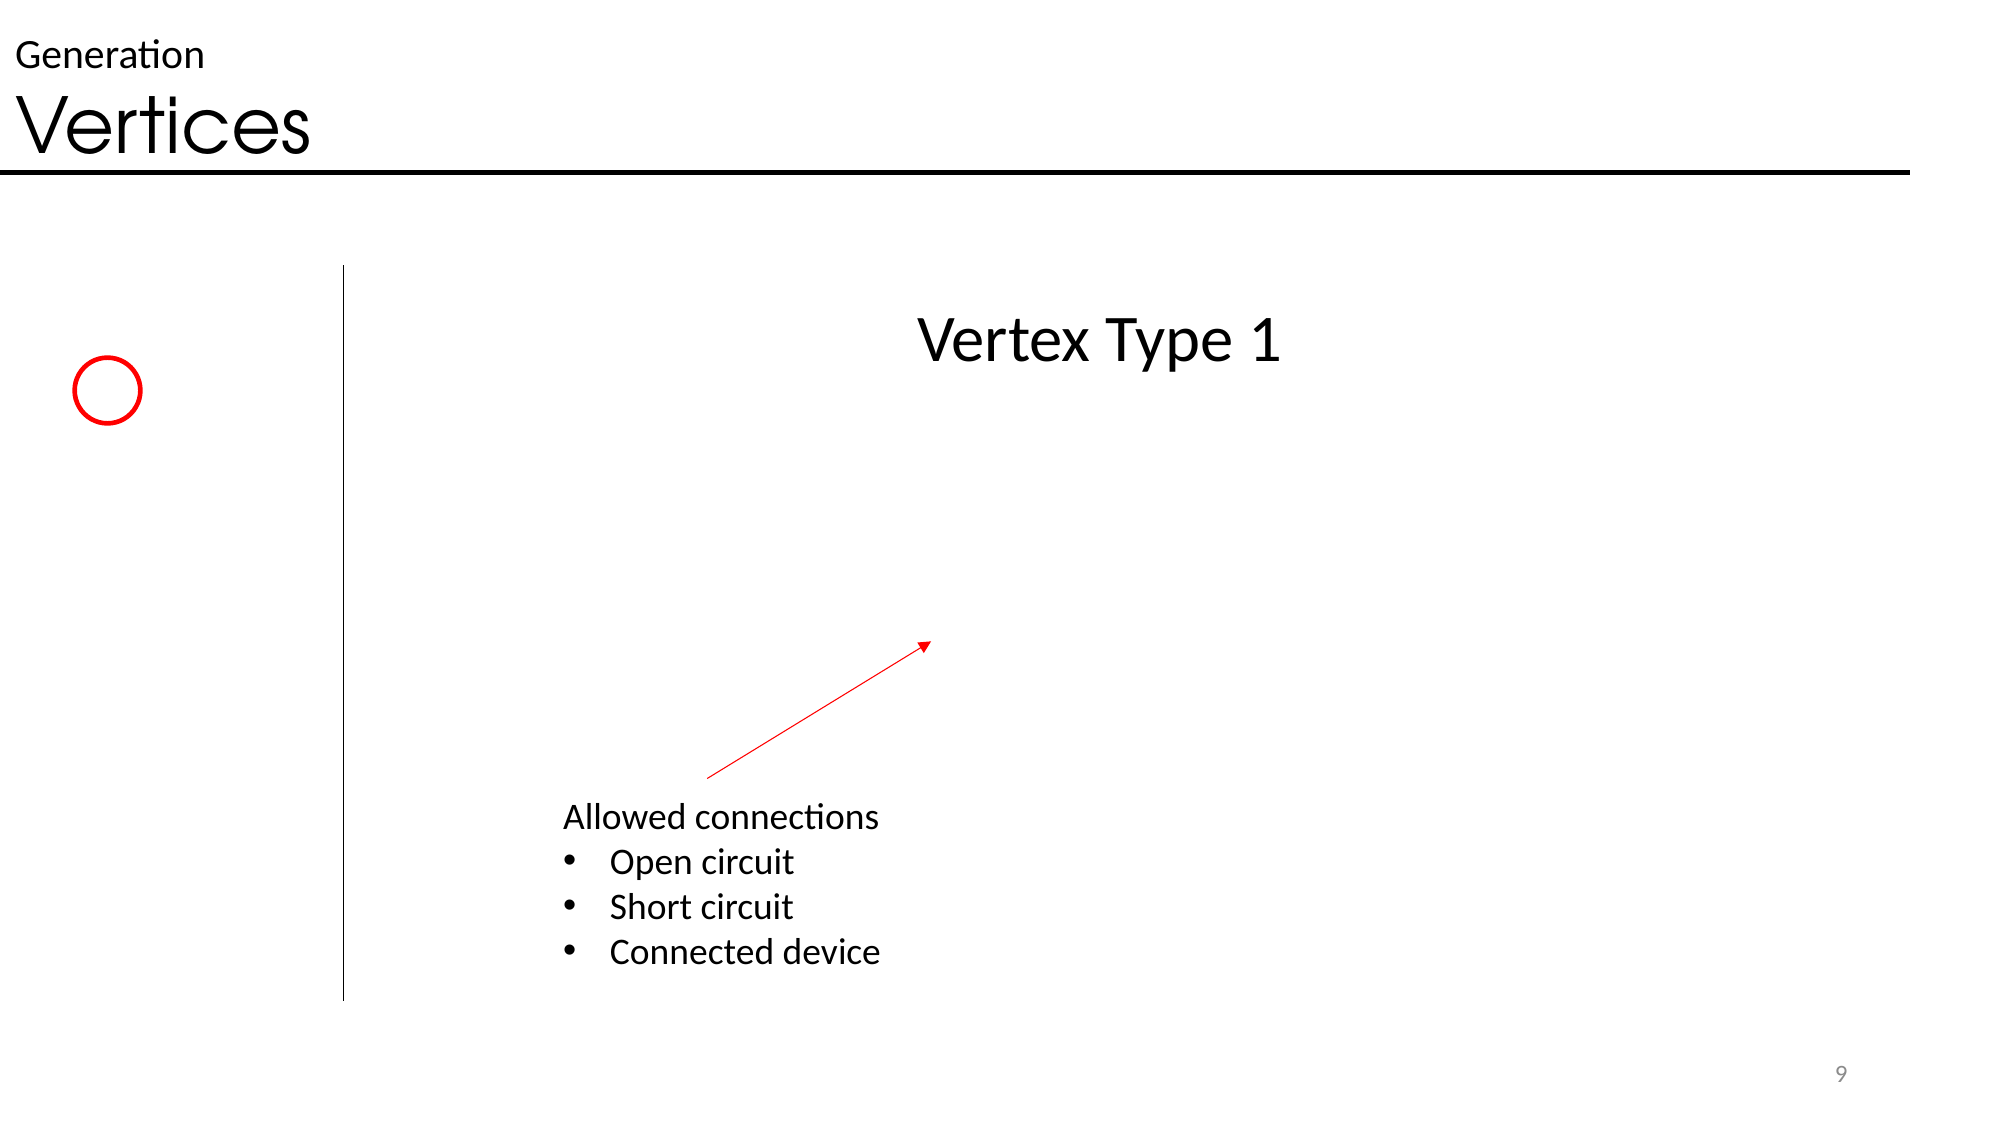

Generation
Vertices
Vertex Type 1

Allowed connections
Open circuit
Short circuit
Connected device
9